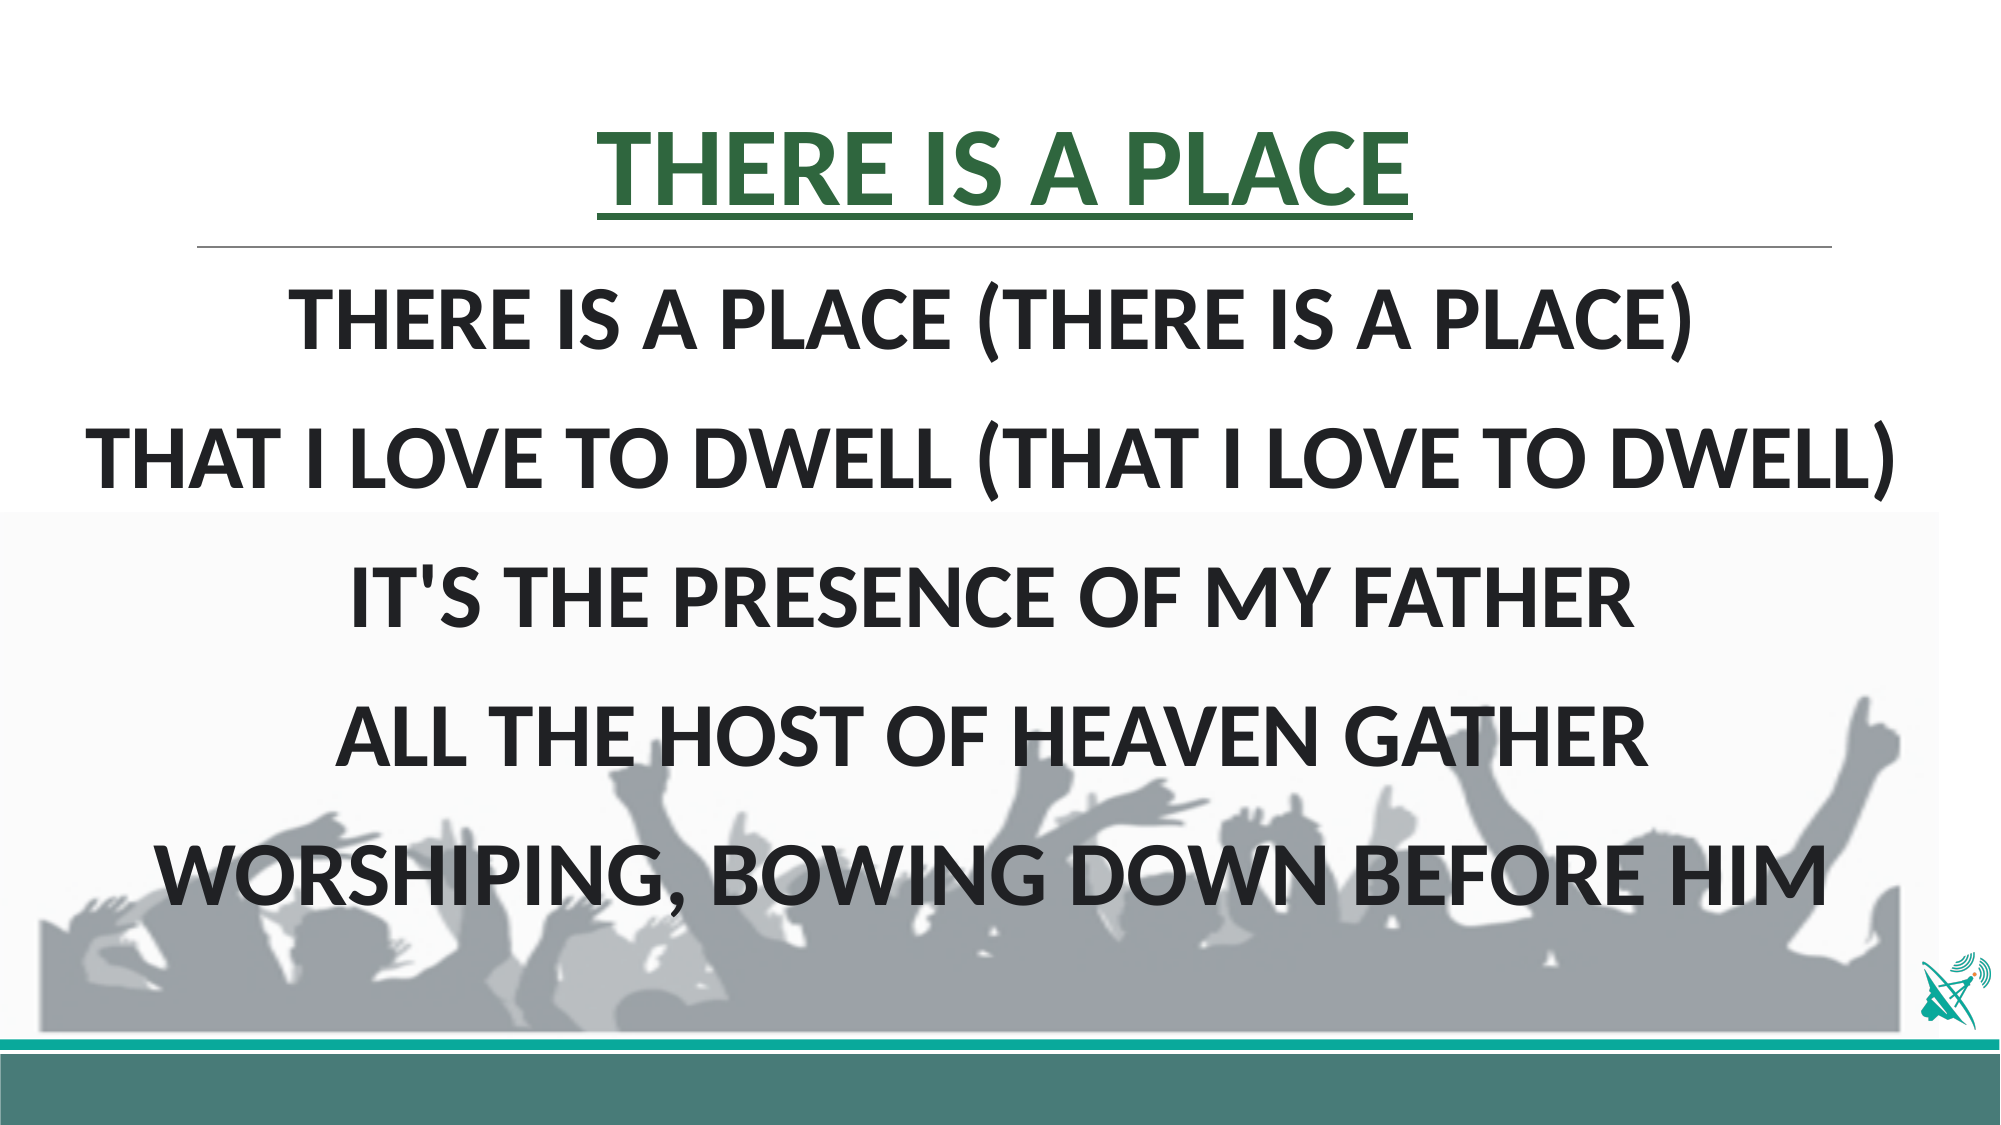

# THERE IS A PLACE
THERE IS A PLACE (THERE IS A PLACE)
THAT I LOVE TO DWELL (THAT I LOVE TO DWELL)
IT'S THE PRESENCE OF MY FATHER
ALL THE HOST OF HEAVEN GATHER
WORSHIPING, BOWING DOWN BEFORE HIM